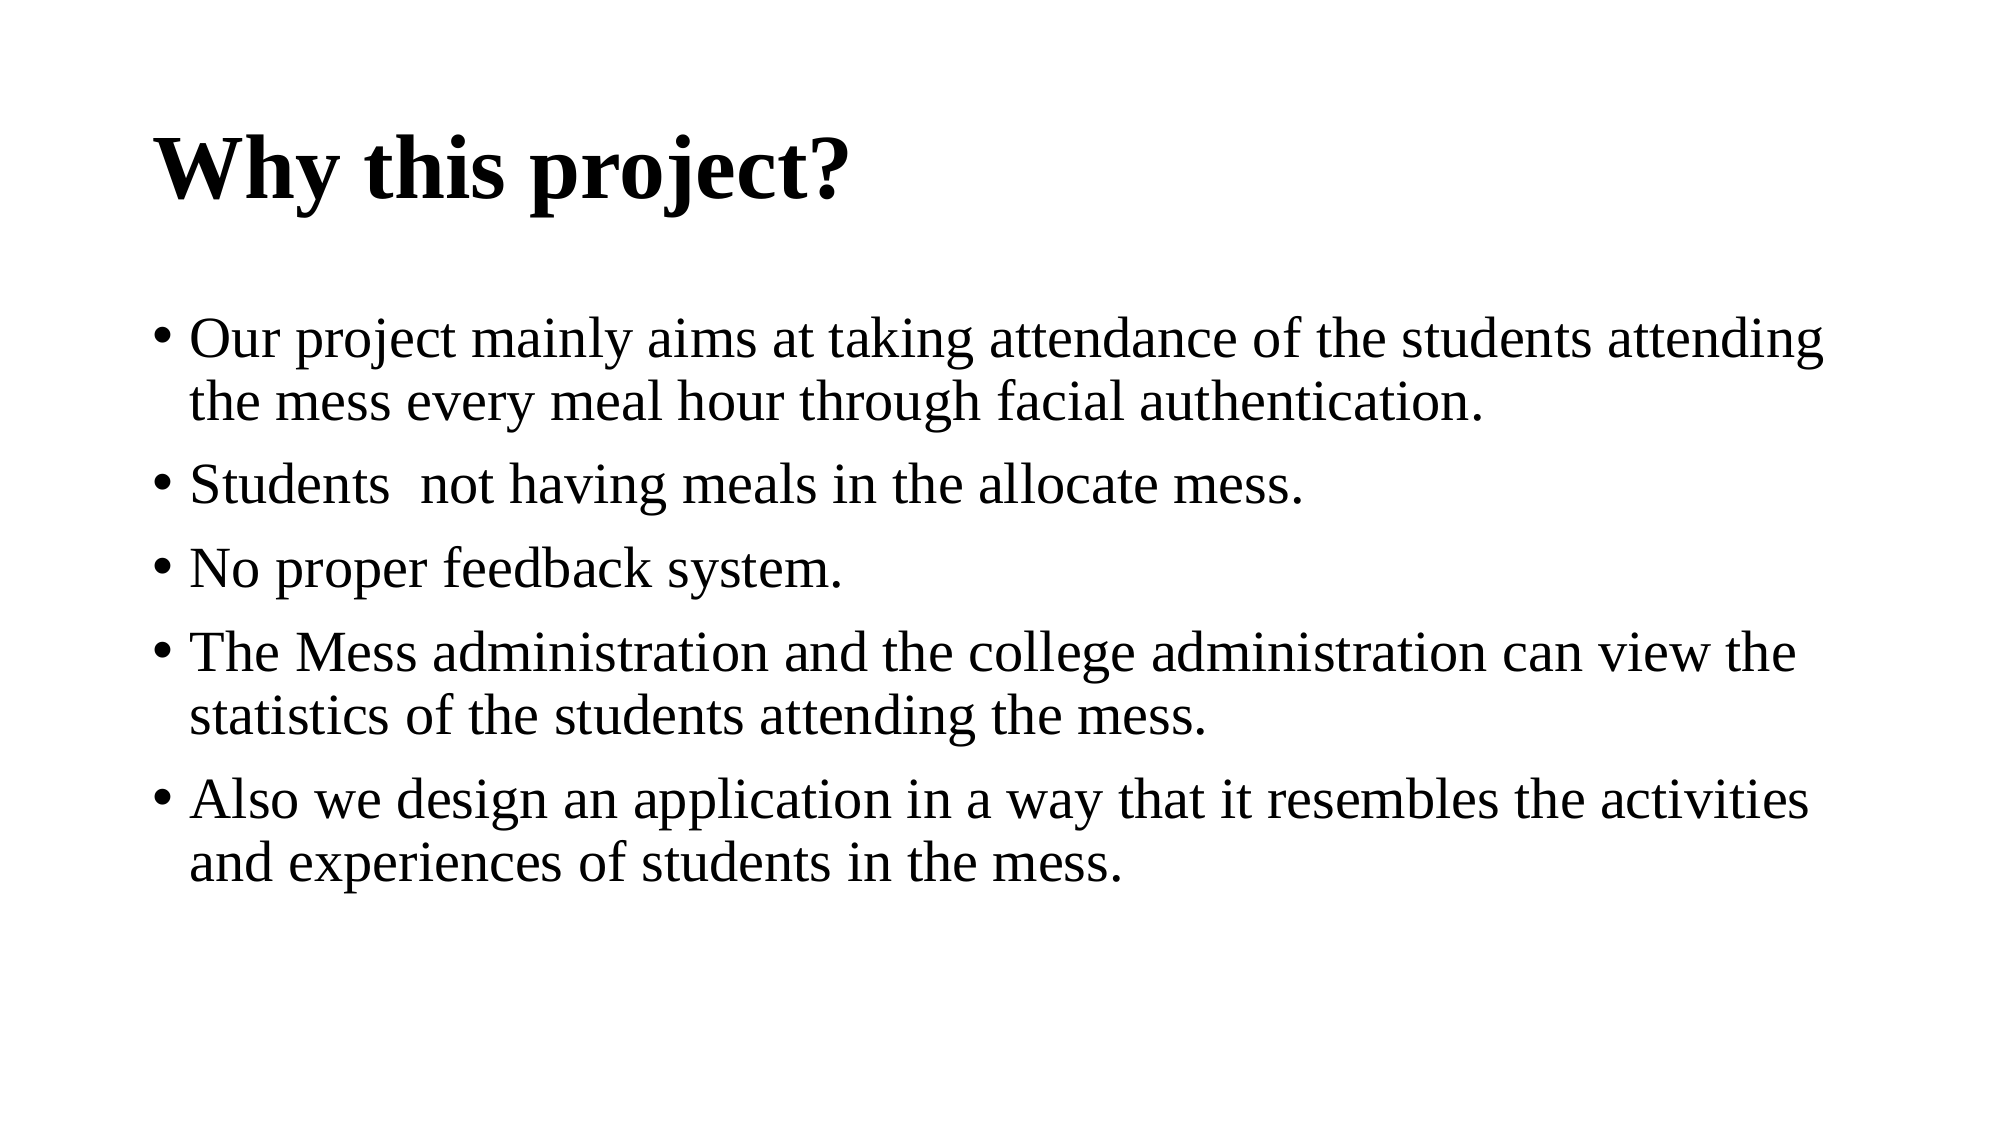

# Why this project?
Our project mainly aims at taking attendance of the students attending the mess every meal hour through facial authentication.
Students  not having meals in the allocate mess.
No proper feedback system.
The Mess administration and the college administration can view the statistics of the students attending the mess.
Also we design an application in a way that it resembles the activities and experiences of students in the mess.